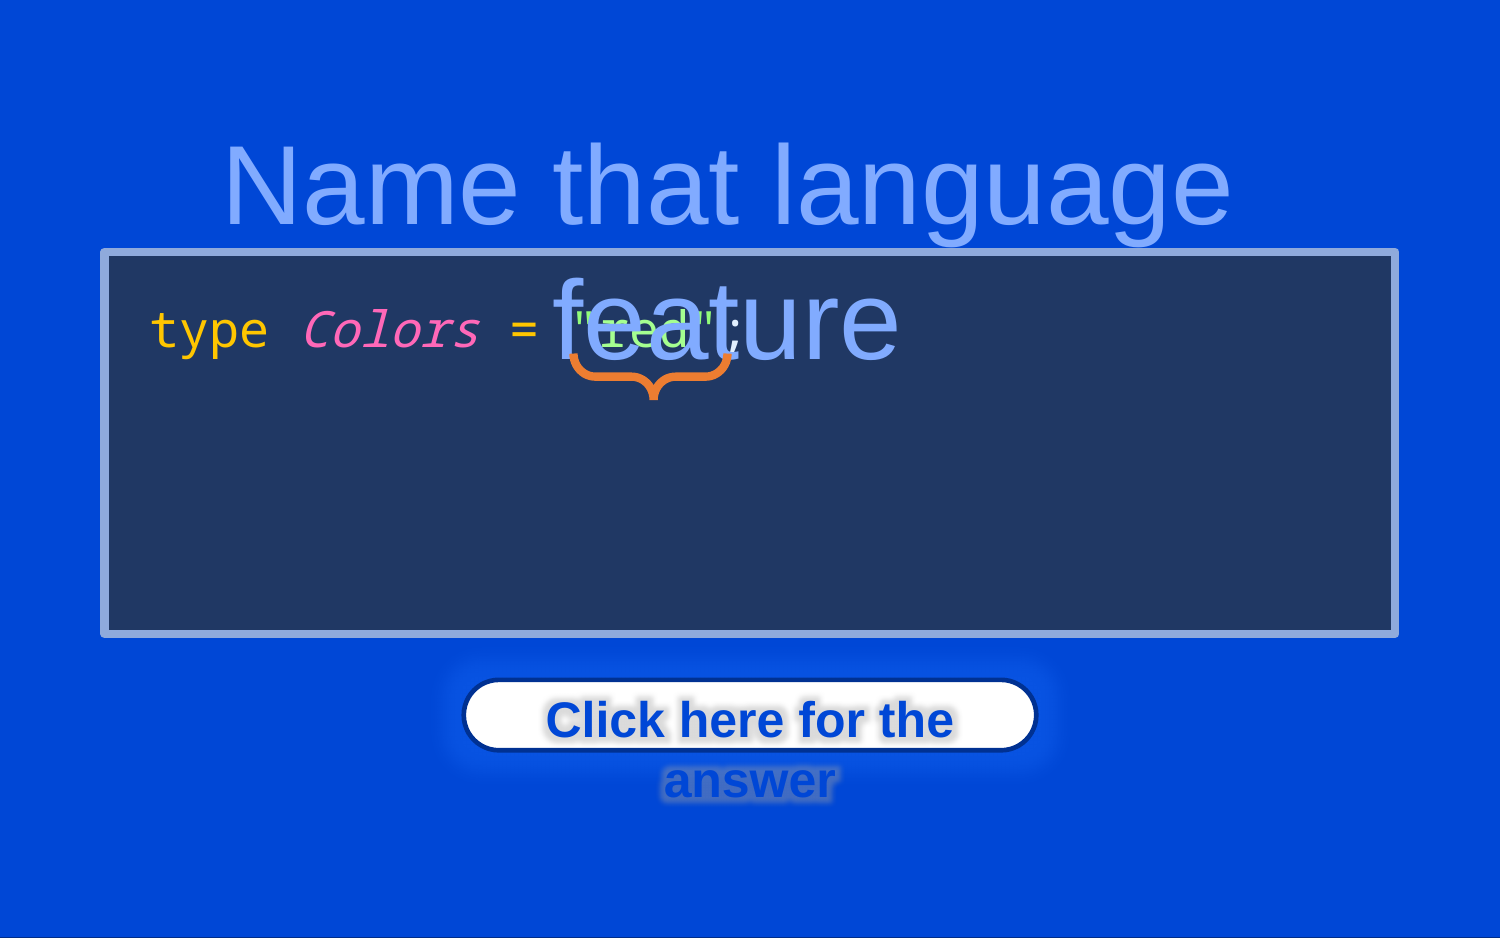

Name that language feature
type Colors = "red";

Click here for the answer